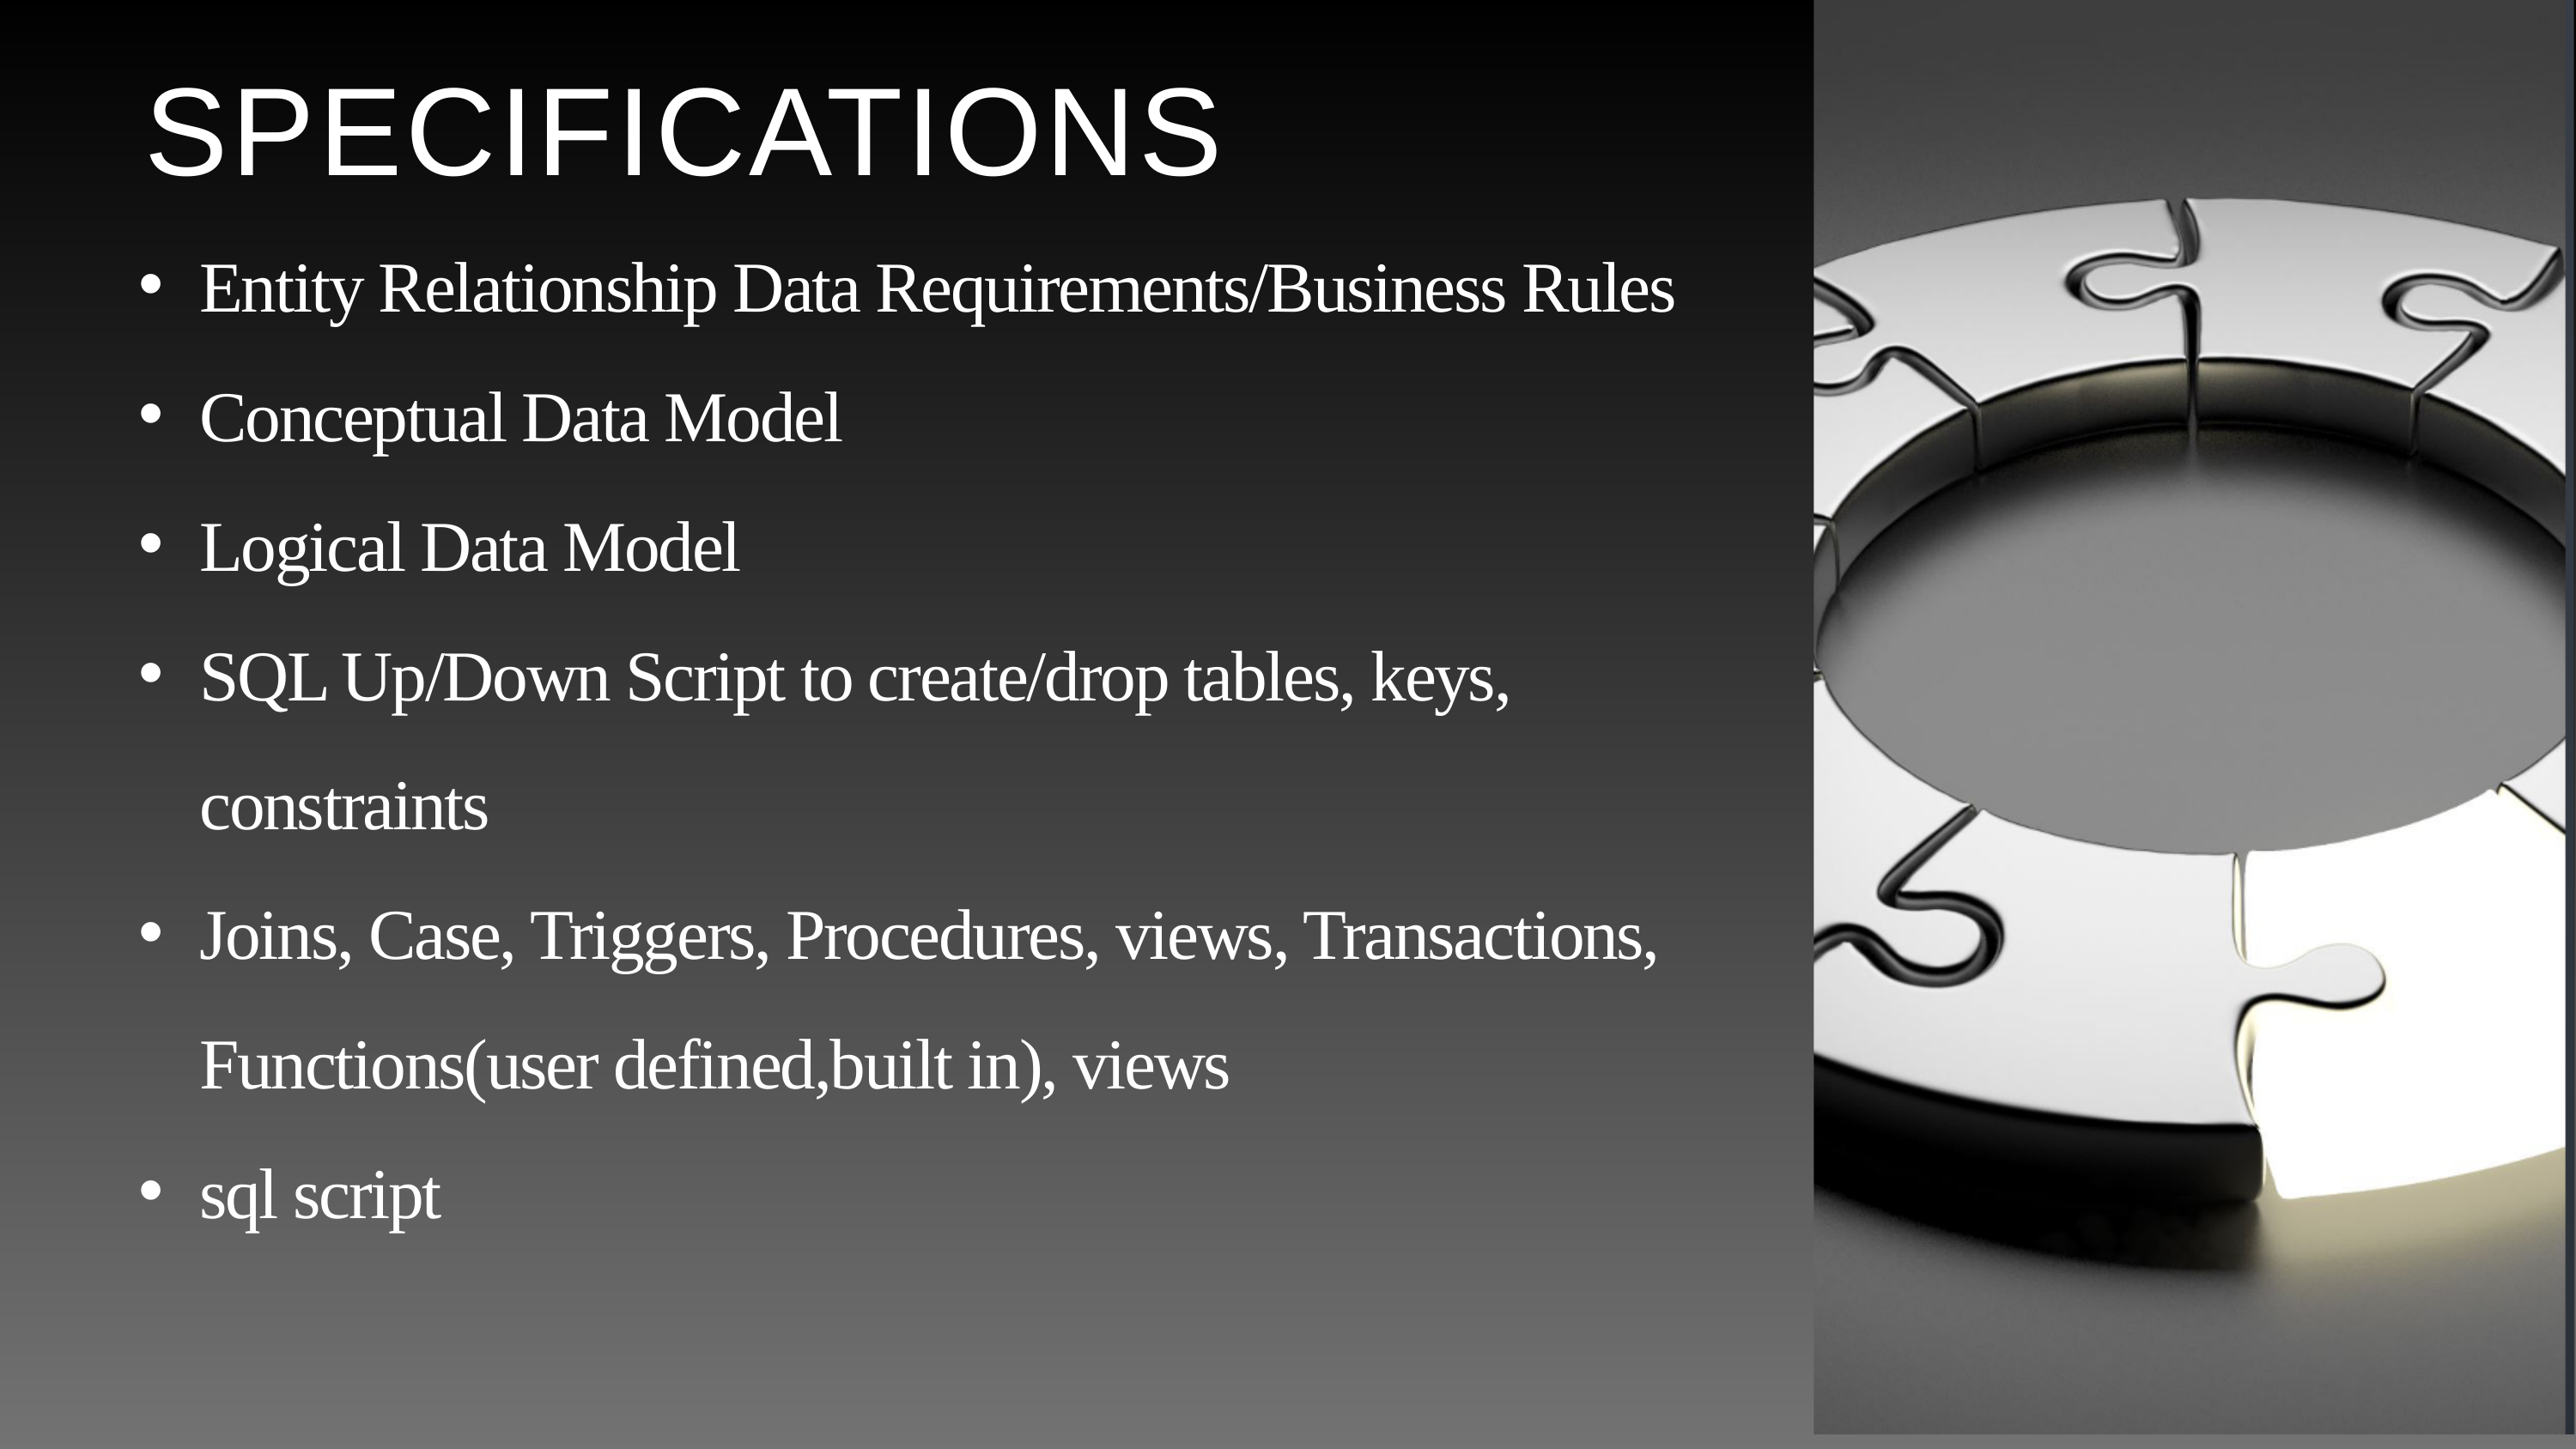

SPECIFICATIONS
Entity Relationship Data Requirements/Business Rules
Conceptual Data Model
Logical Data Model
SQL Up/Down Script to create/drop tables, keys, constraints
Joins, Case, Triggers, Procedures, views, Transactions, Functions(user defined,built in), views
sql script